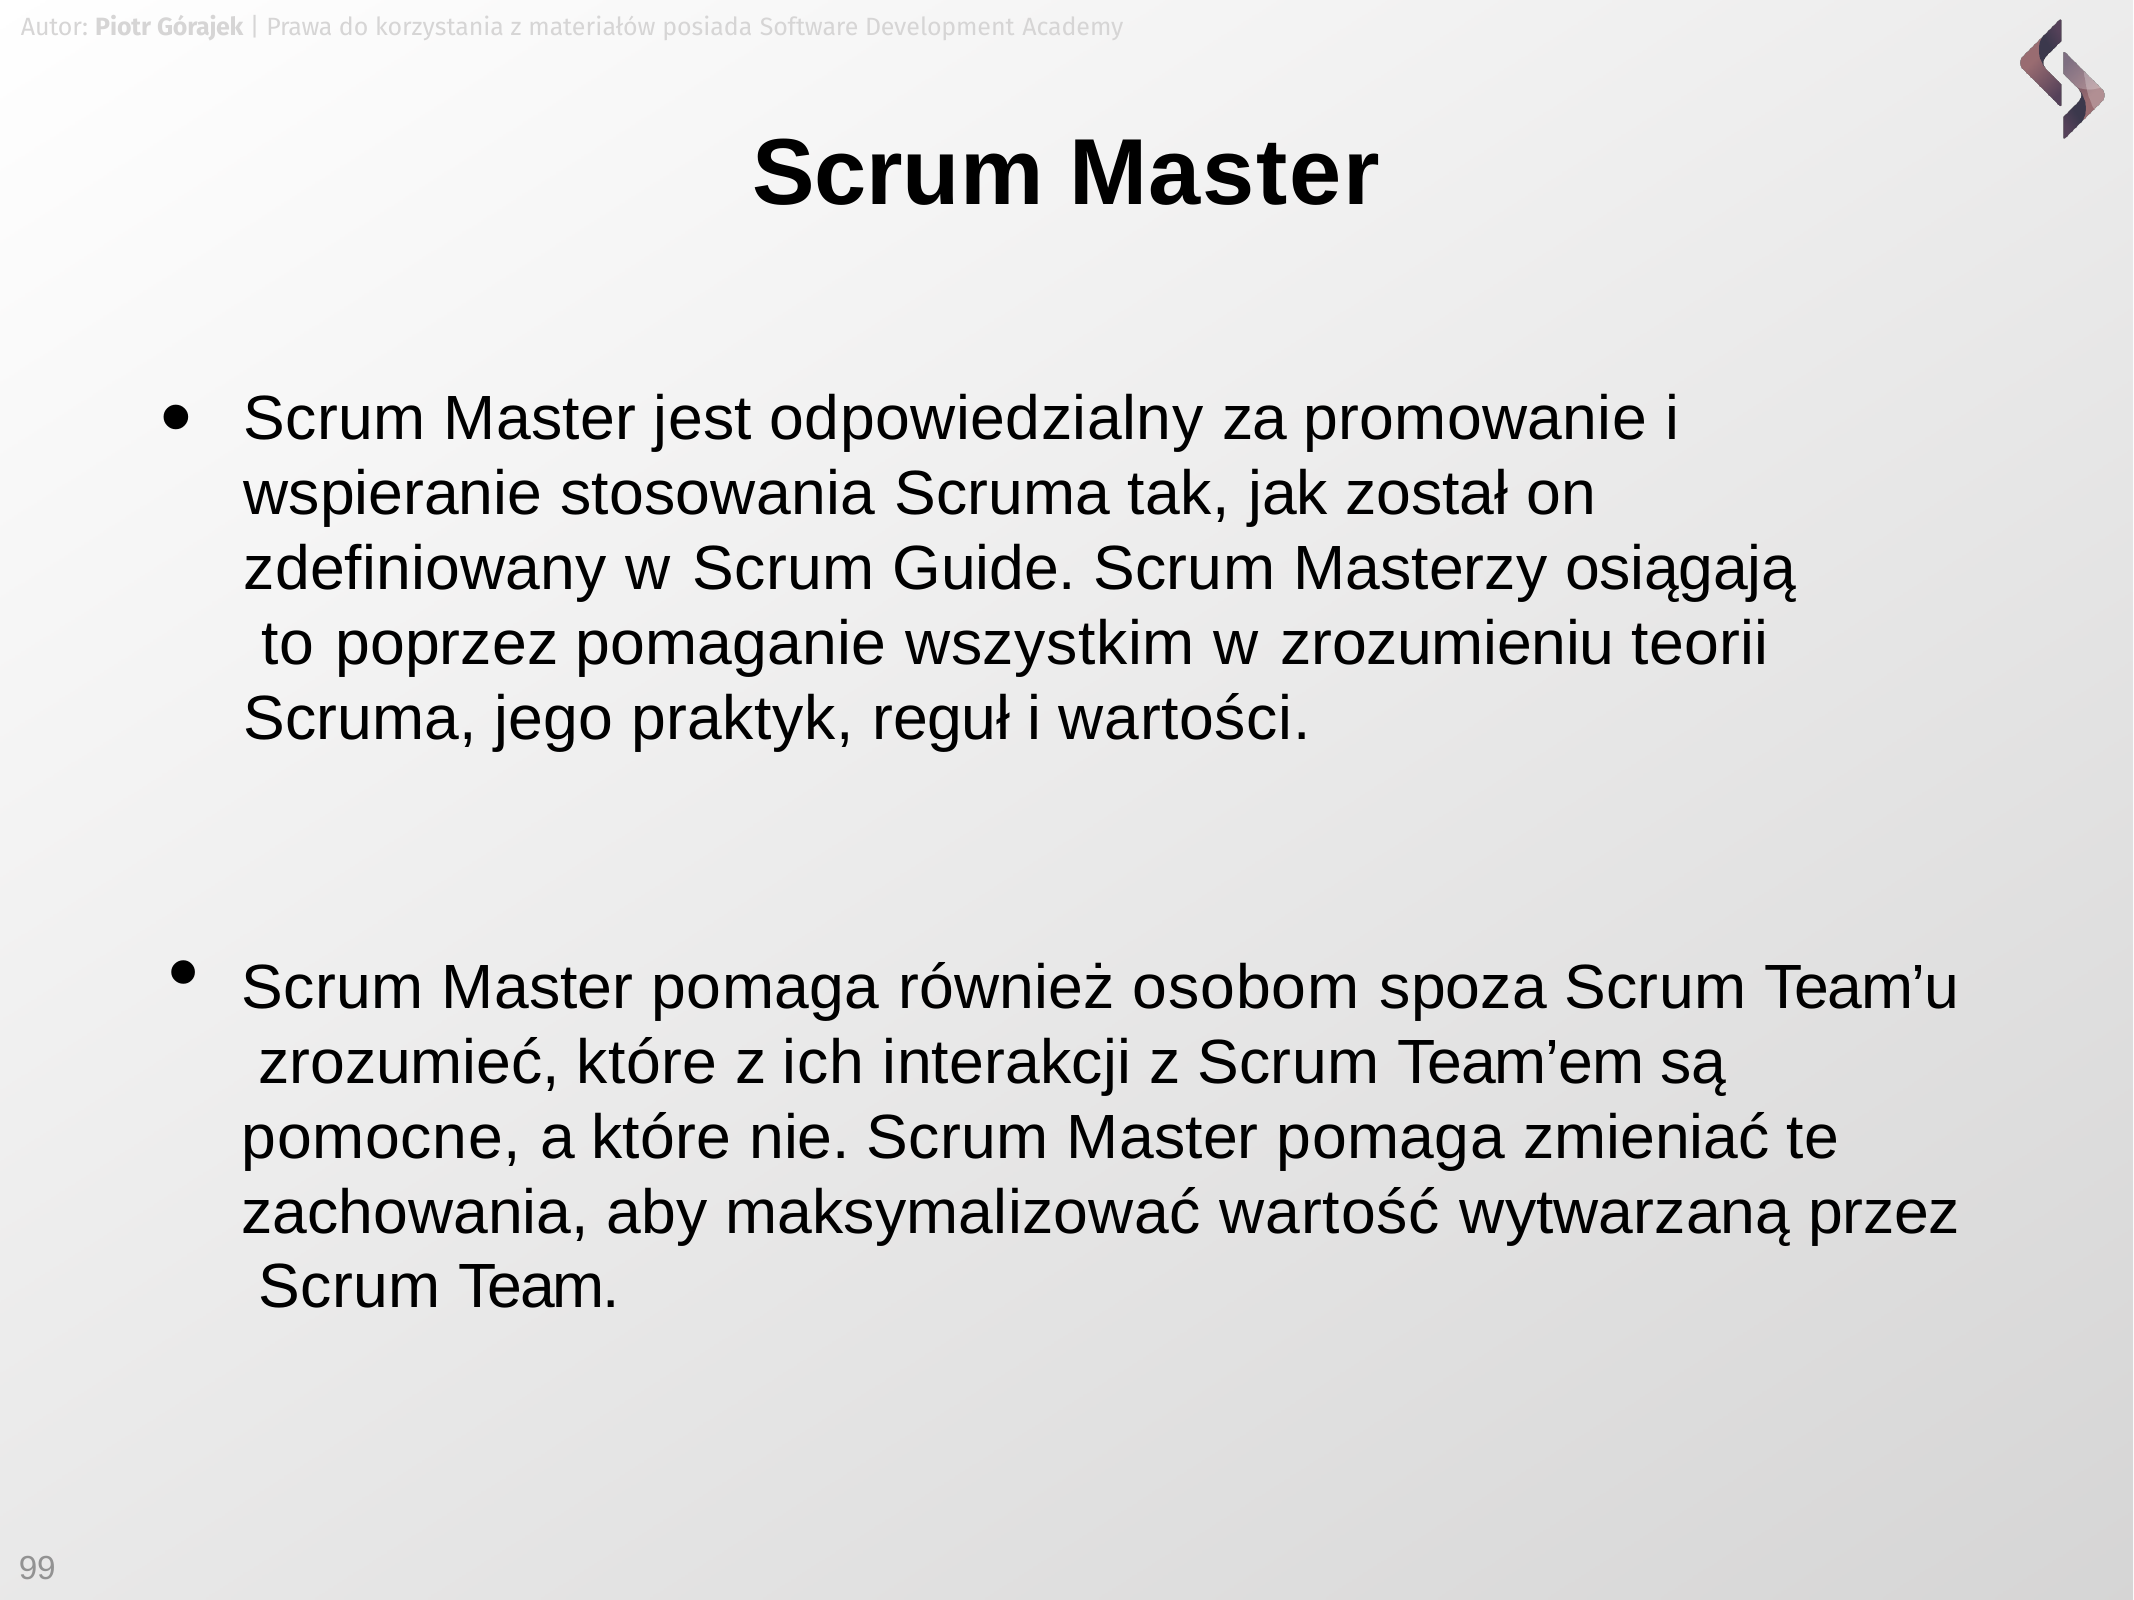

Autor: Piotr Górajek | Prawa do korzystania z materiałów posiada Software Development Academy
# Scrum Master
•
Scrum Master jest odpowiedzialny za promowanie i  wspieranie stosowania Scruma tak, jak został on  zdefiniowany w Scrum Guide. Scrum Masterzy osiągają  to poprzez pomaganie wszystkim w zrozumieniu teorii  Scruma, jego praktyk, reguł i wartości.
Scrum Master pomaga również osobom spoza Scrum Team’u  zrozumieć, które z ich interakcji z Scrum Team’em są  pomocne, a które nie. Scrum Master pomaga zmieniać te  zachowania, aby maksymalizować wartość wytwarzaną przez  Scrum Team.
99